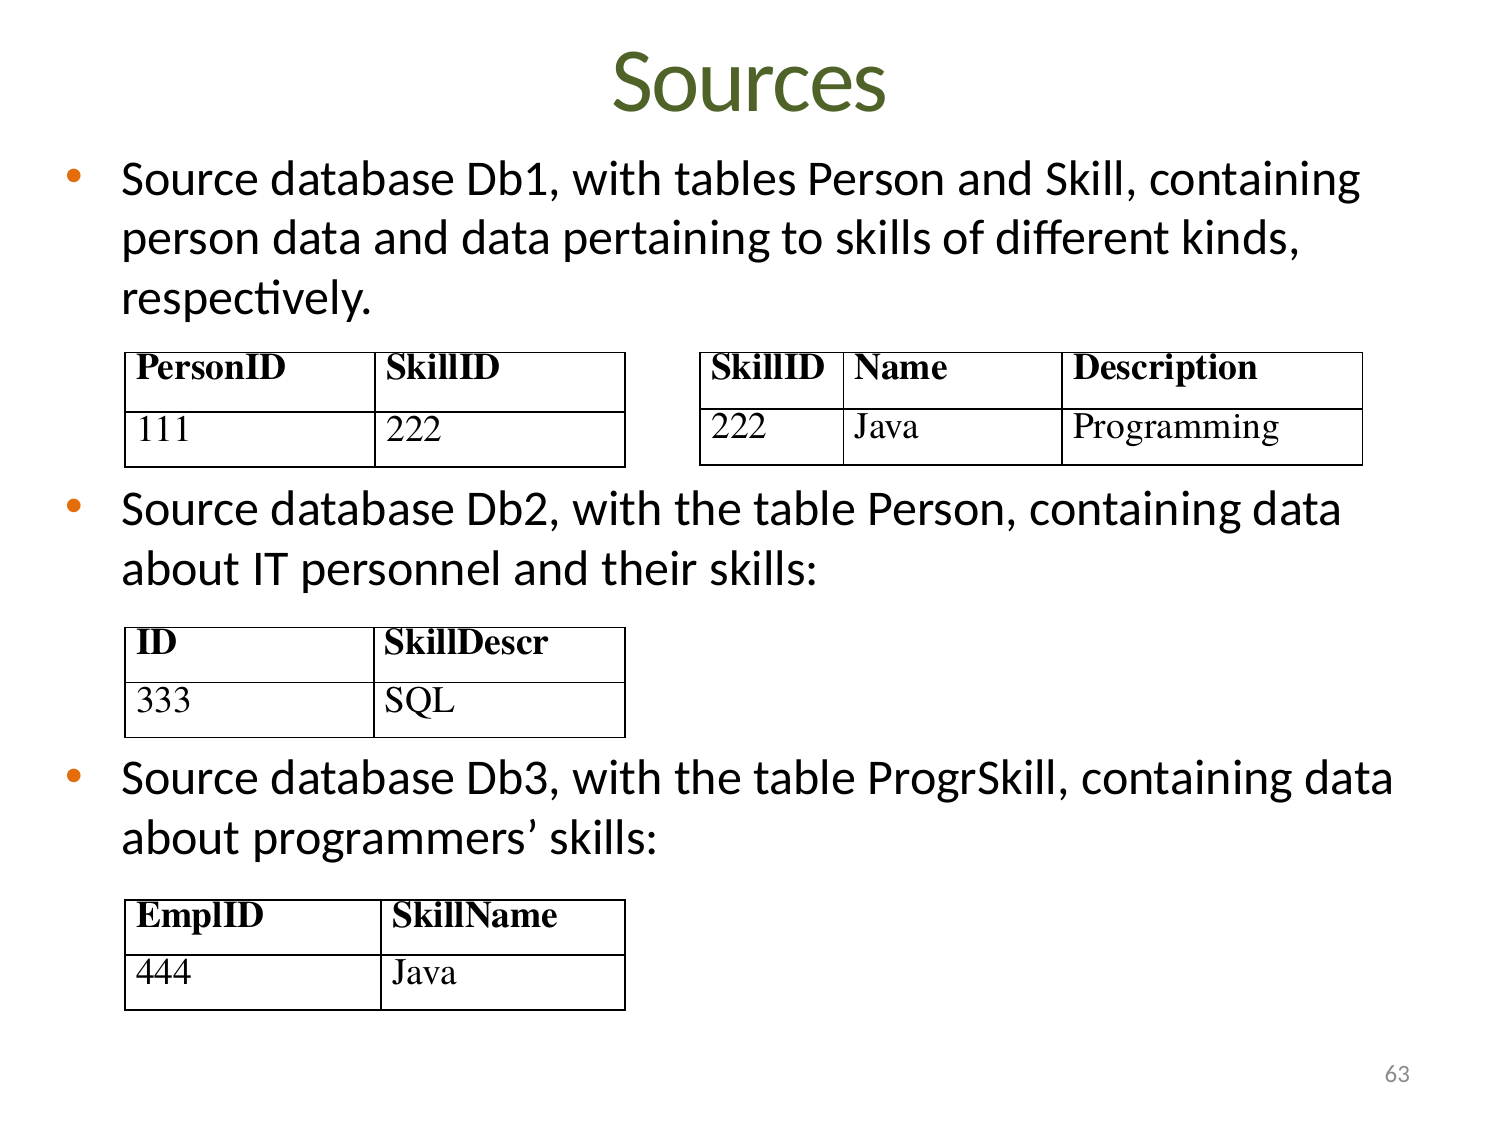

# Sources
Source database Db1, with tables Person and Skill, containing person data and data pertaining to skills of different kinds, respectively.

Source database Db2, with the table Person, containing data about IT personnel and their skills:

Source database Db3, with the table ProgrSkill, containing data about programmers’ skills:
| PersonID | SkillID |
| --- | --- |
| 111 | 222 |
| SkillID | Name | Description |
| --- | --- | --- |
| 222 | Java | Programming |
| ID | SkillDescr |
| --- | --- |
| 333 | SQL |
| EmplID | SkillName |
| --- | --- |
| 444 | Java |
63